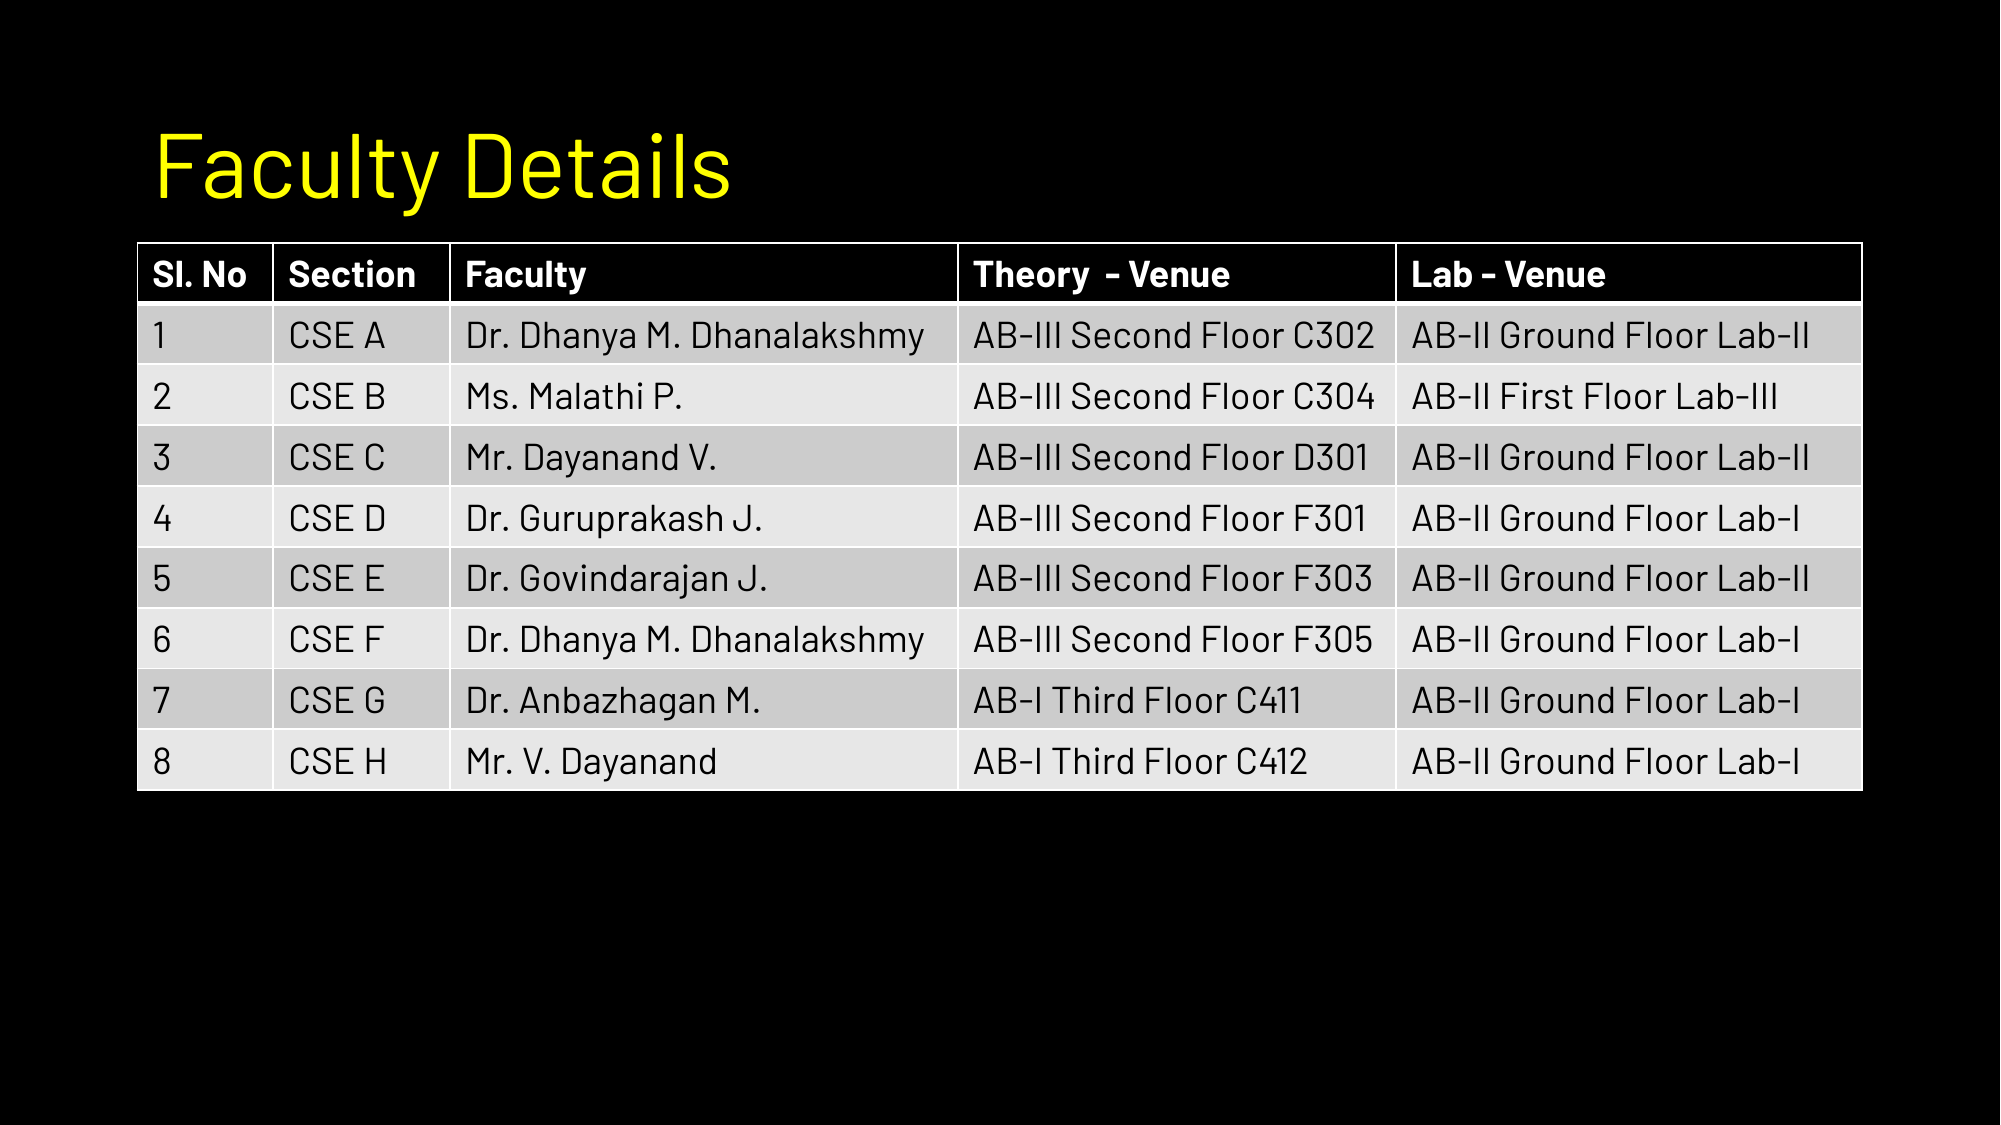

# Faculty Details
| Sl. No | Section | Faculty | Theory - Venue | Lab - Venue |
| --- | --- | --- | --- | --- |
| 1 | CSE A | Dr. Dhanya M. Dhanalakshmy | AB-III Second Floor C302 | AB-II Ground Floor Lab-II |
| 2 | CSE B | Ms. Malathi P. | AB-III Second Floor C304 | AB-II First Floor Lab-III |
| 3 | CSE C | Mr. Dayanand V. | AB-III Second Floor D301 | AB-II Ground Floor Lab-II |
| 4 | CSE D | Dr. Guruprakash J. | AB-III Second Floor F301 | AB-II Ground Floor Lab-I |
| 5 | CSE E | Dr. Govindarajan J. | AB-III Second Floor F303 | AB-II Ground Floor Lab-II |
| 6 | CSE F | Dr. Dhanya M. Dhanalakshmy | AB-III Second Floor F305 | AB-II Ground Floor Lab-I |
| 7 | CSE G | Dr. Anbazhagan M. | AB-I Third Floor C411 | AB-II Ground Floor Lab-I |
| 8 | CSE H | Mr. V. Dayanand | AB-I Third Floor C412 | AB-II Ground Floor Lab-I |